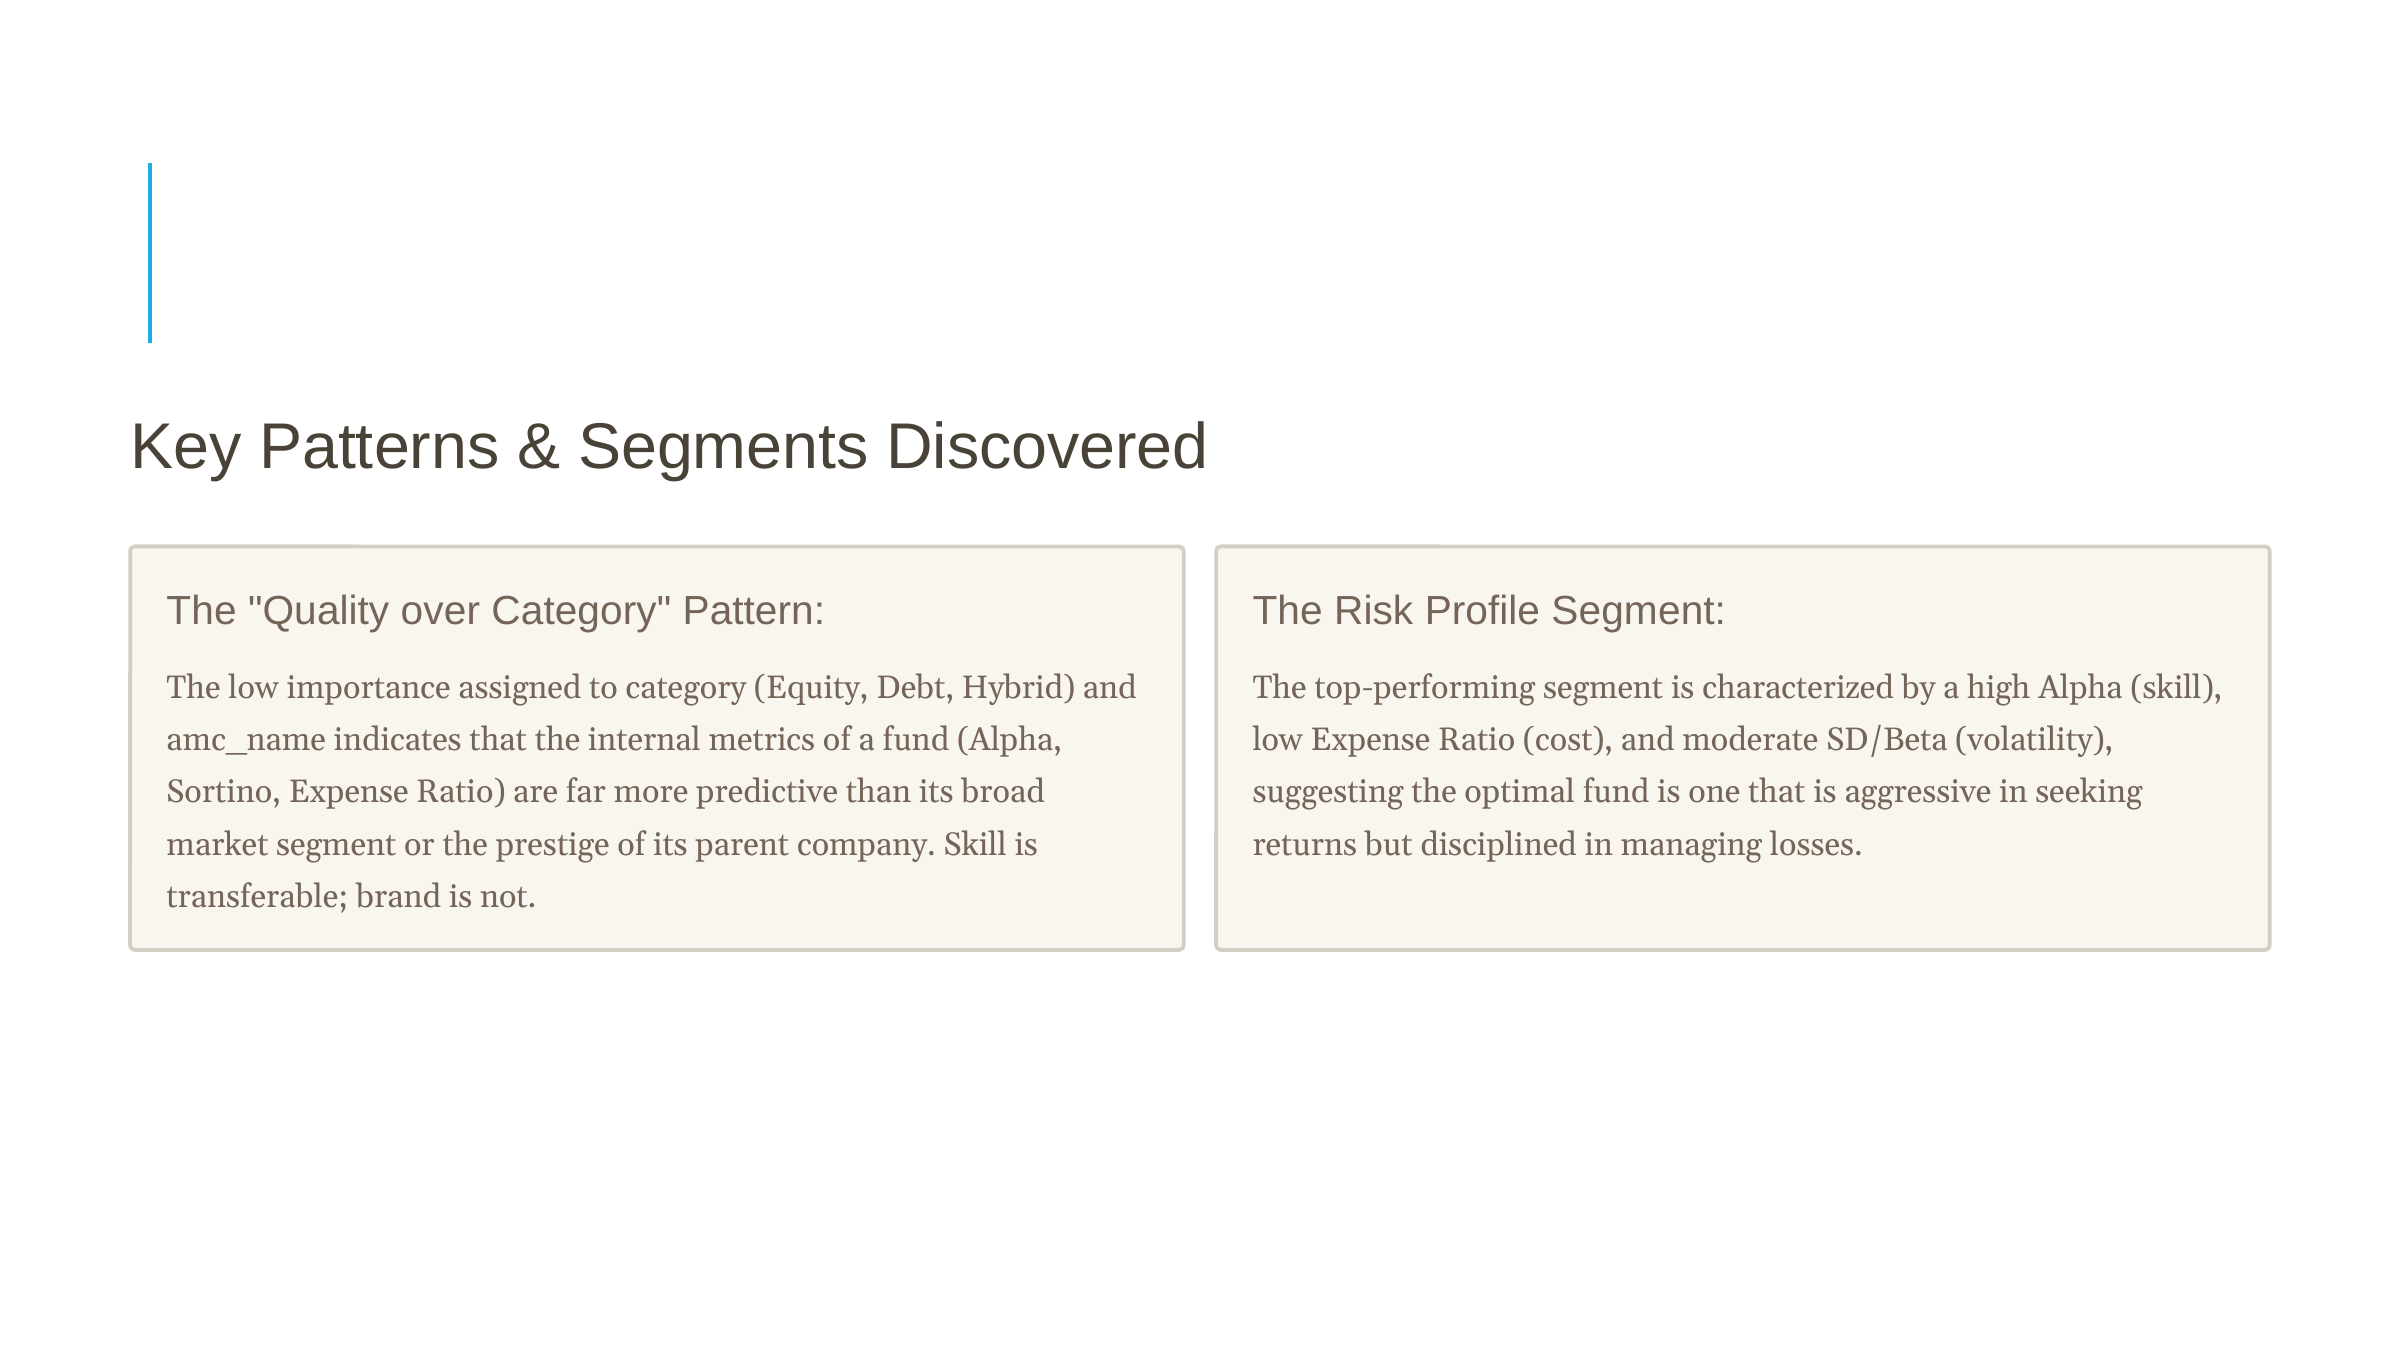

Key Patterns & Segments Discovered

The "Quality over Category" Pattern:
The Risk Profile Segment:
The low importance assigned to category (Equity, Debt, Hybrid) and amc_name indicates that the internal metrics of a fund (Alpha, Sortino, Expense Ratio) are far more predictive than its broad market segment or the prestige of its parent company. Skill is transferable; brand is not.
The top-performing segment is characterized by a high Alpha (skill), low Expense Ratio (cost), and moderate SD/Beta (volatility), suggesting the optimal fund is one that is aggressive in seeking returns but disciplined in managing losses.